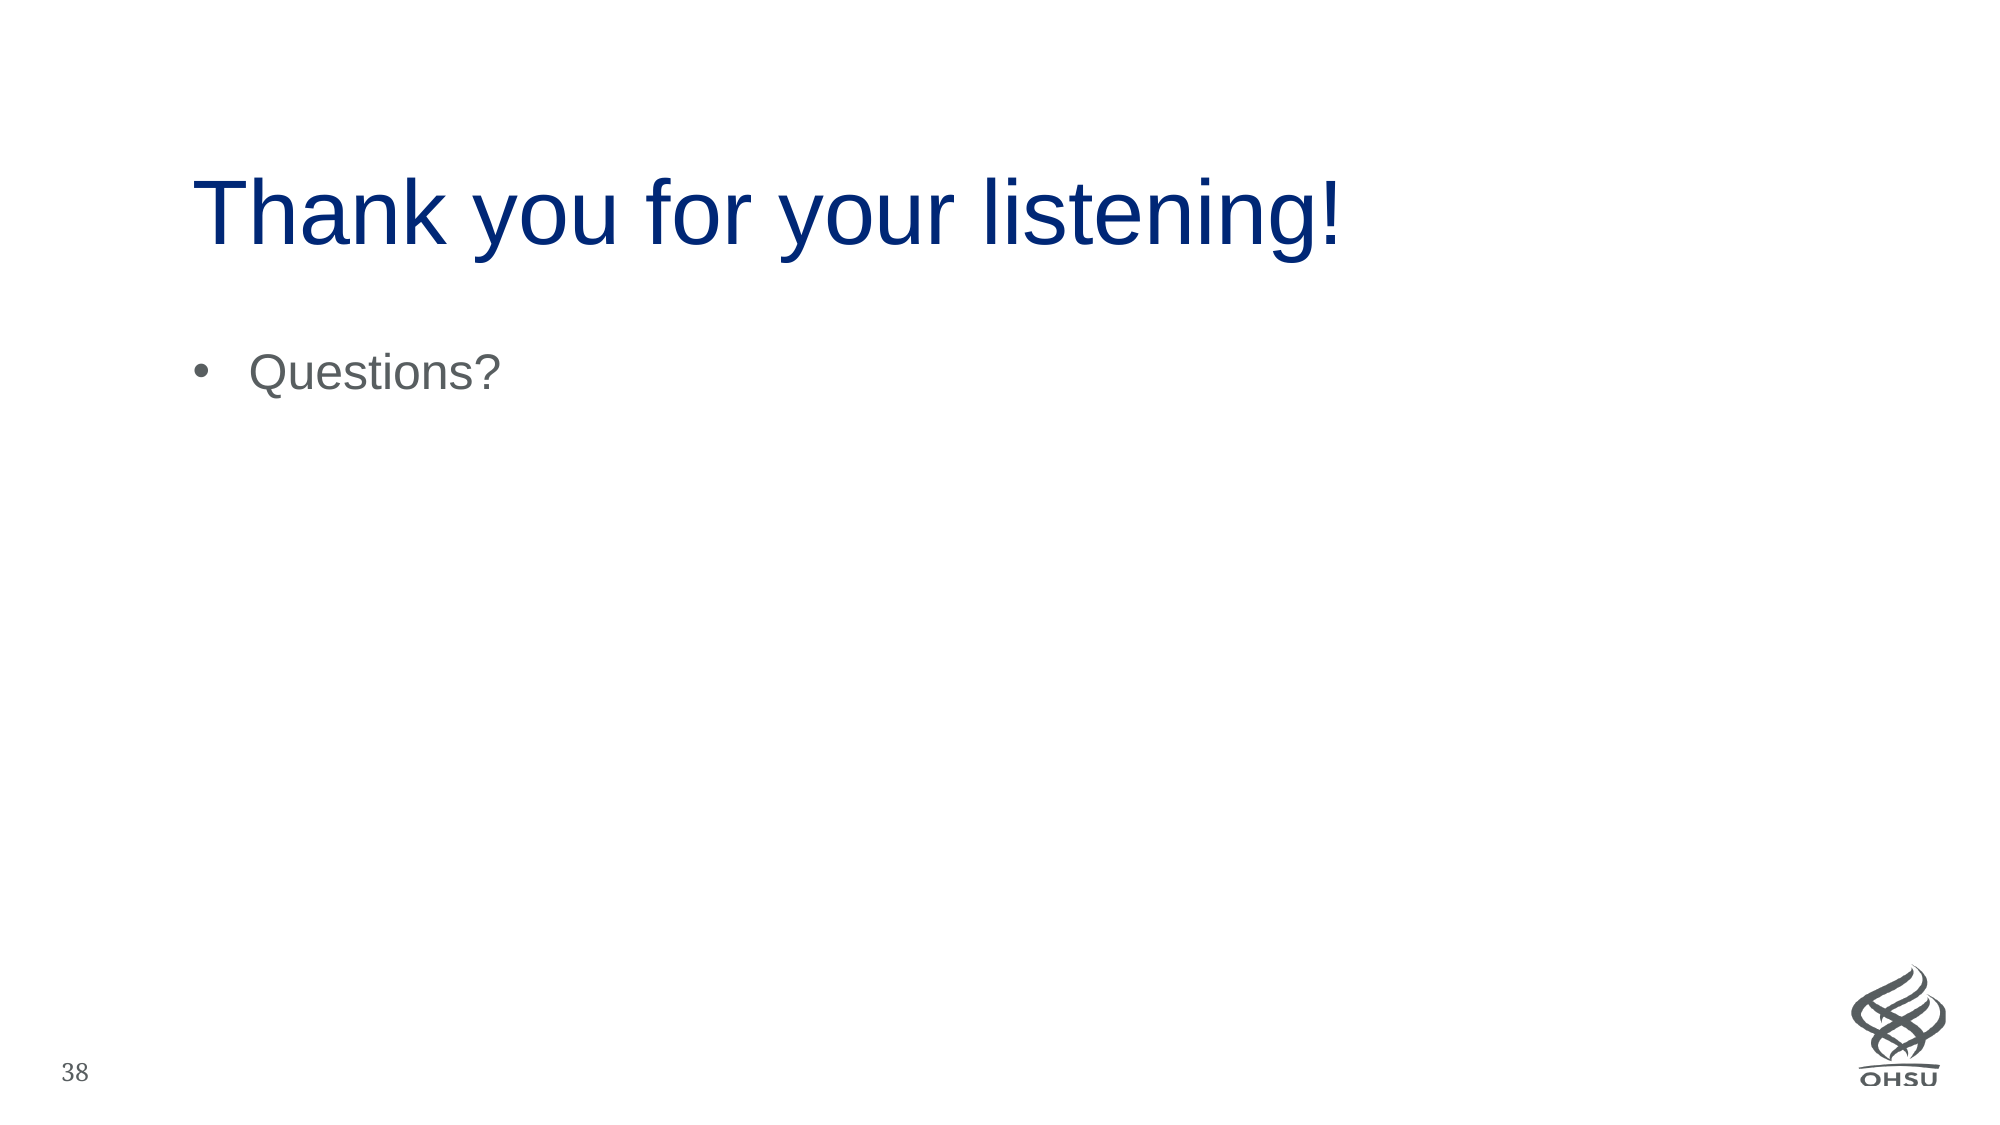

# Thank you for your listening!
Questions?